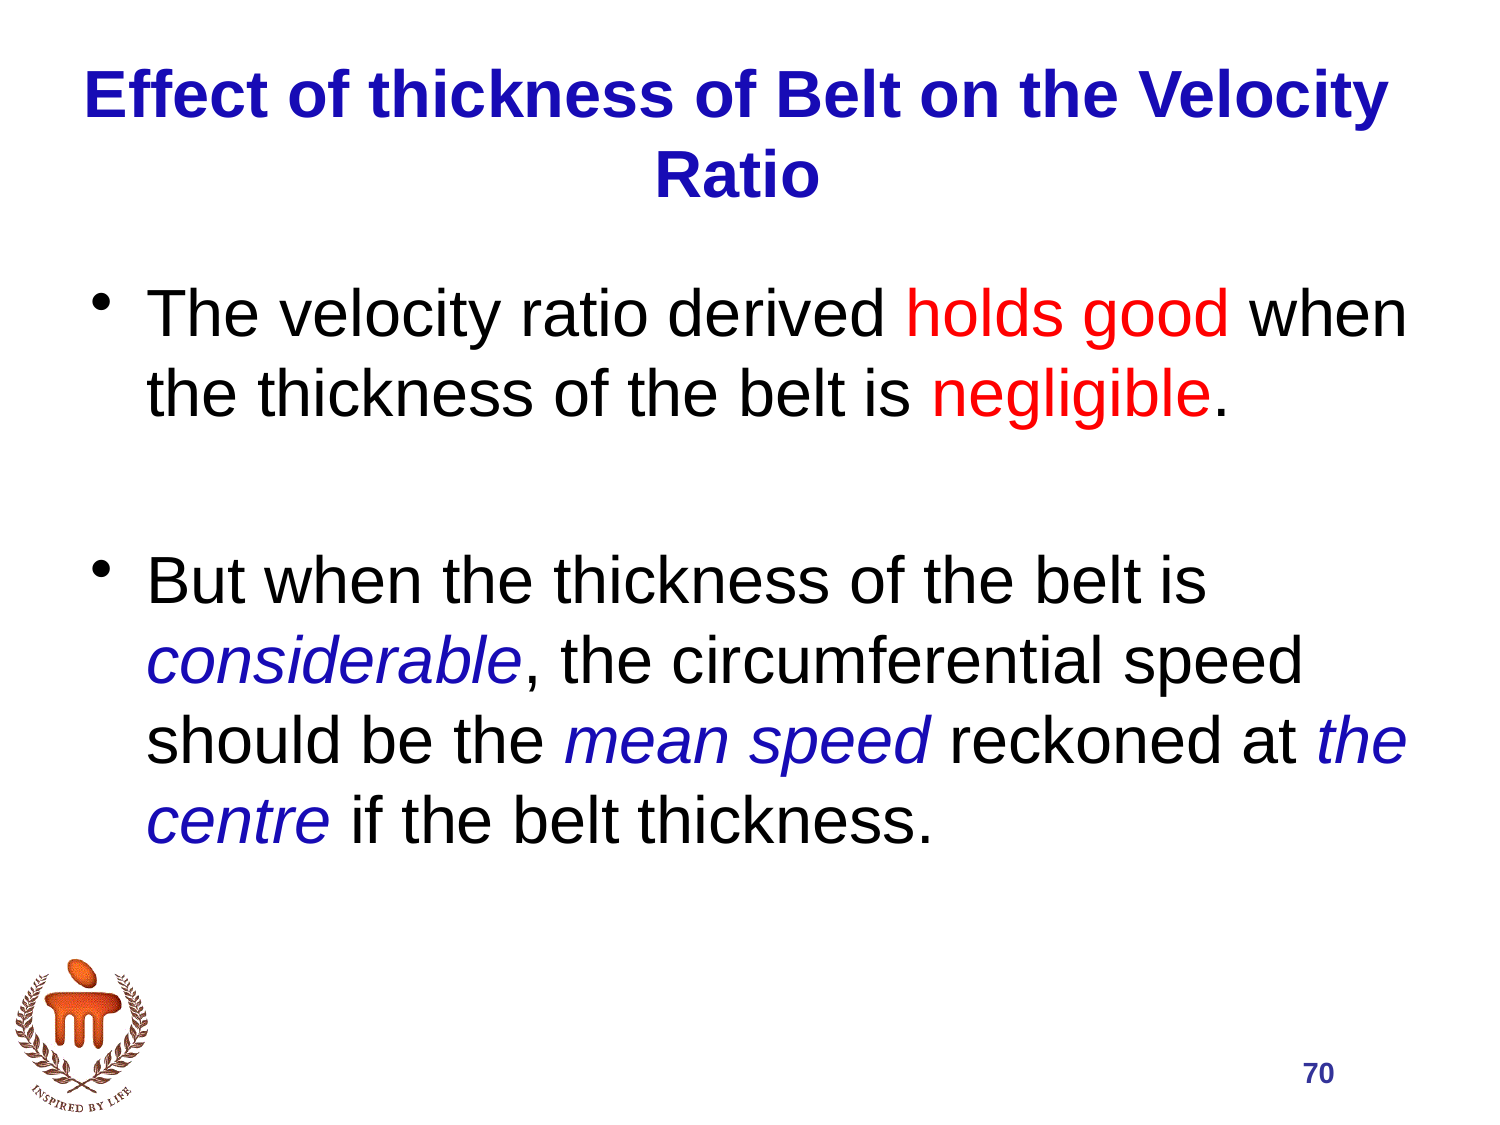

# Effect of thickness of Belt on the Velocity Ratio
The velocity ratio derived holds good when the thickness of the belt is negligible.

But when the thickness of the belt is considerable, the circumferential speed should be the mean speed reckoned at the centre if the belt thickness.
70